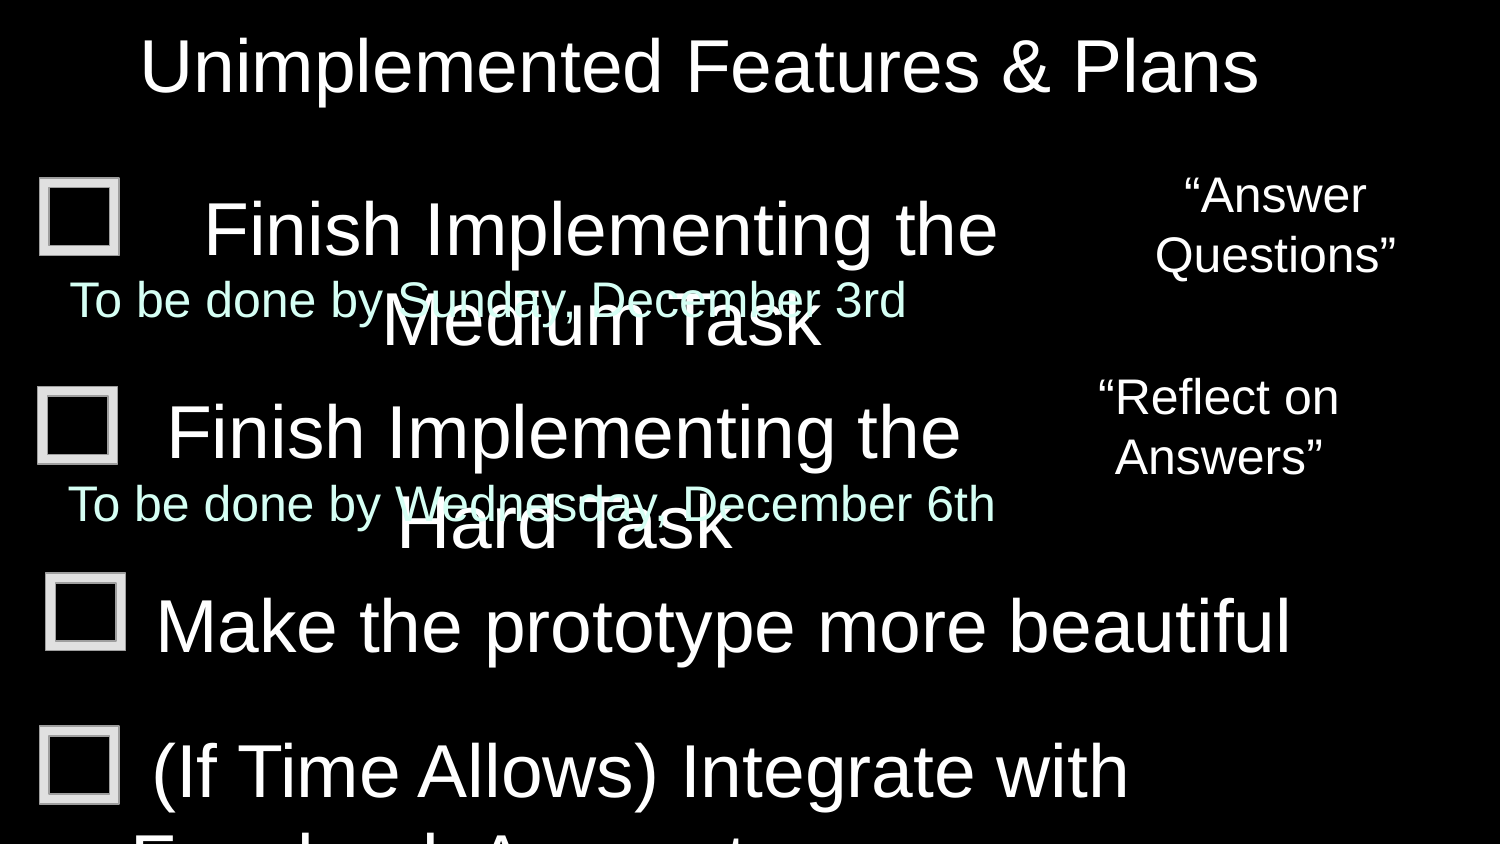

Unimplemented Features & Plans
Finish Implementing the Medium Task
“Answer Questions”

To be done by Sunday, December 3rd
Finish Implementing the Hard Task
“Reflect on Answers”

To be done by Wednesday, December 6th
 Make the prototype more beautiful

 (If Time Allows) Integrate with Facebook Account